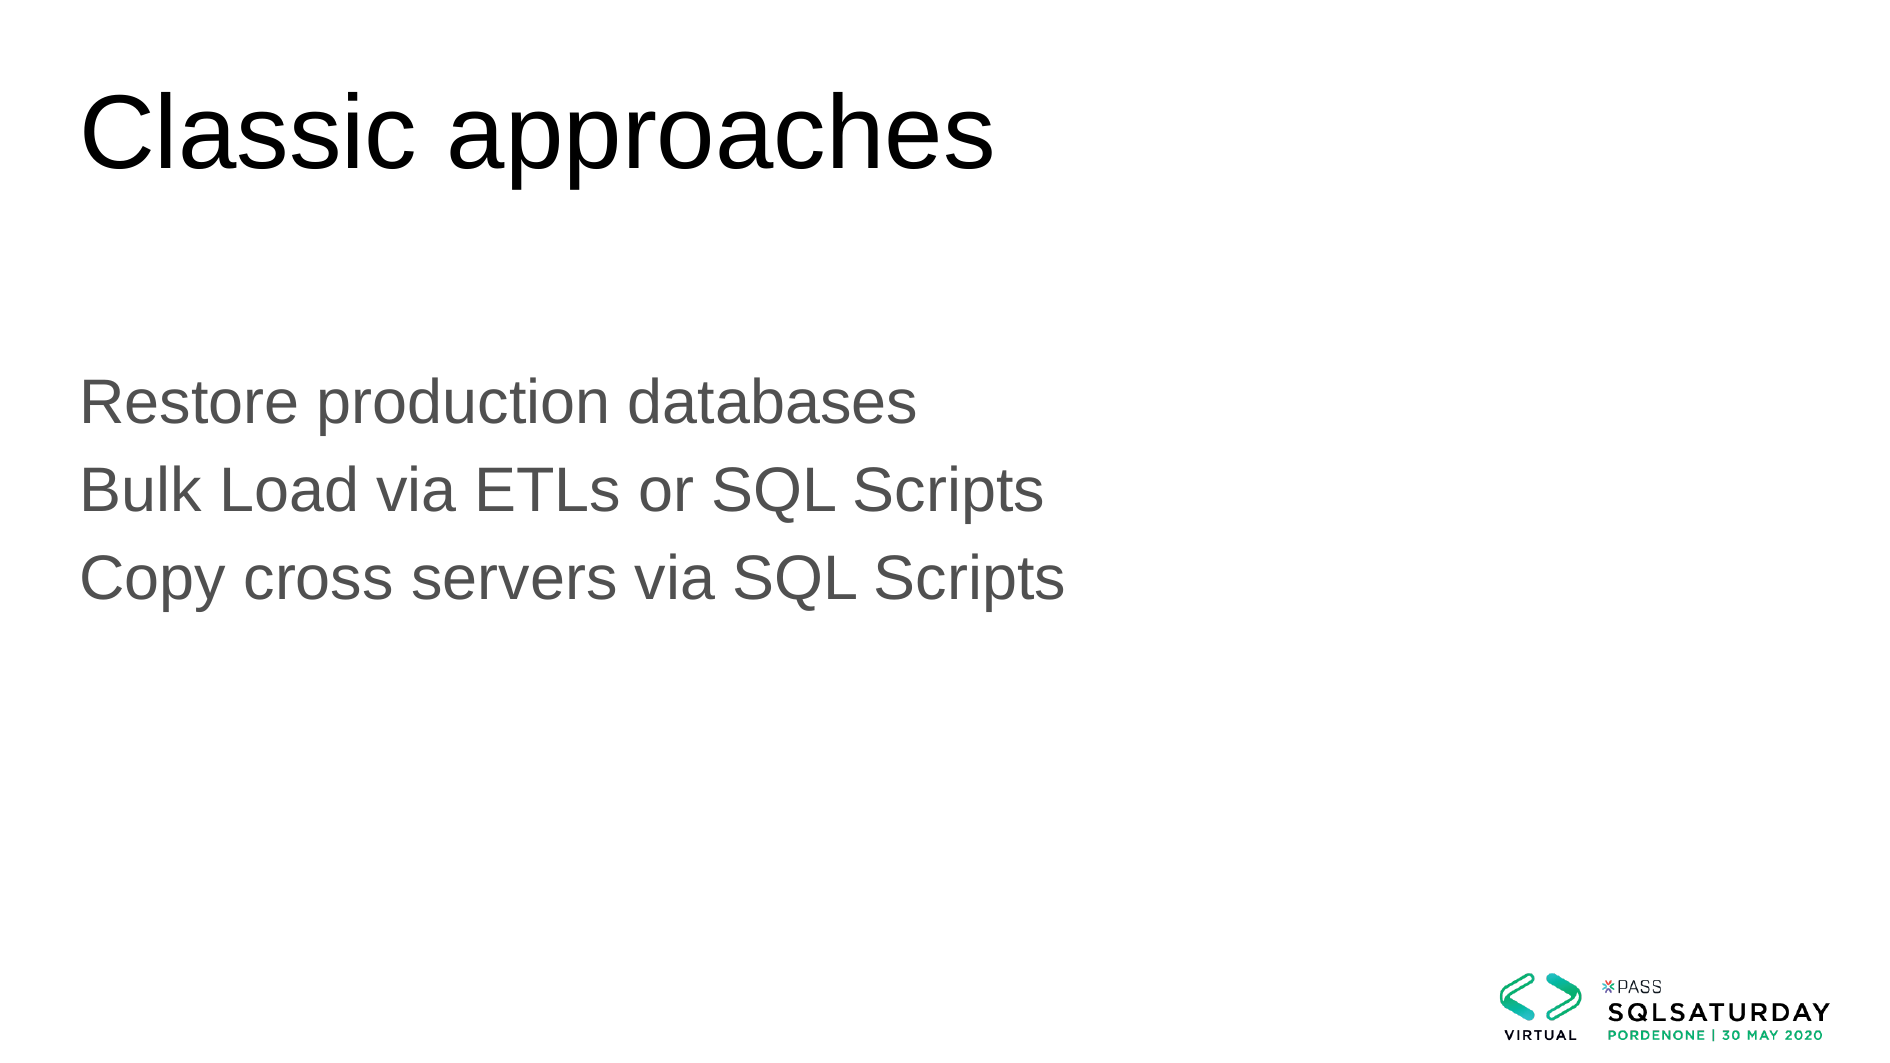

# Classic approaches
Restore production databases
Bulk Load via ETLs or SQL Scripts
Copy cross servers via SQL Scripts